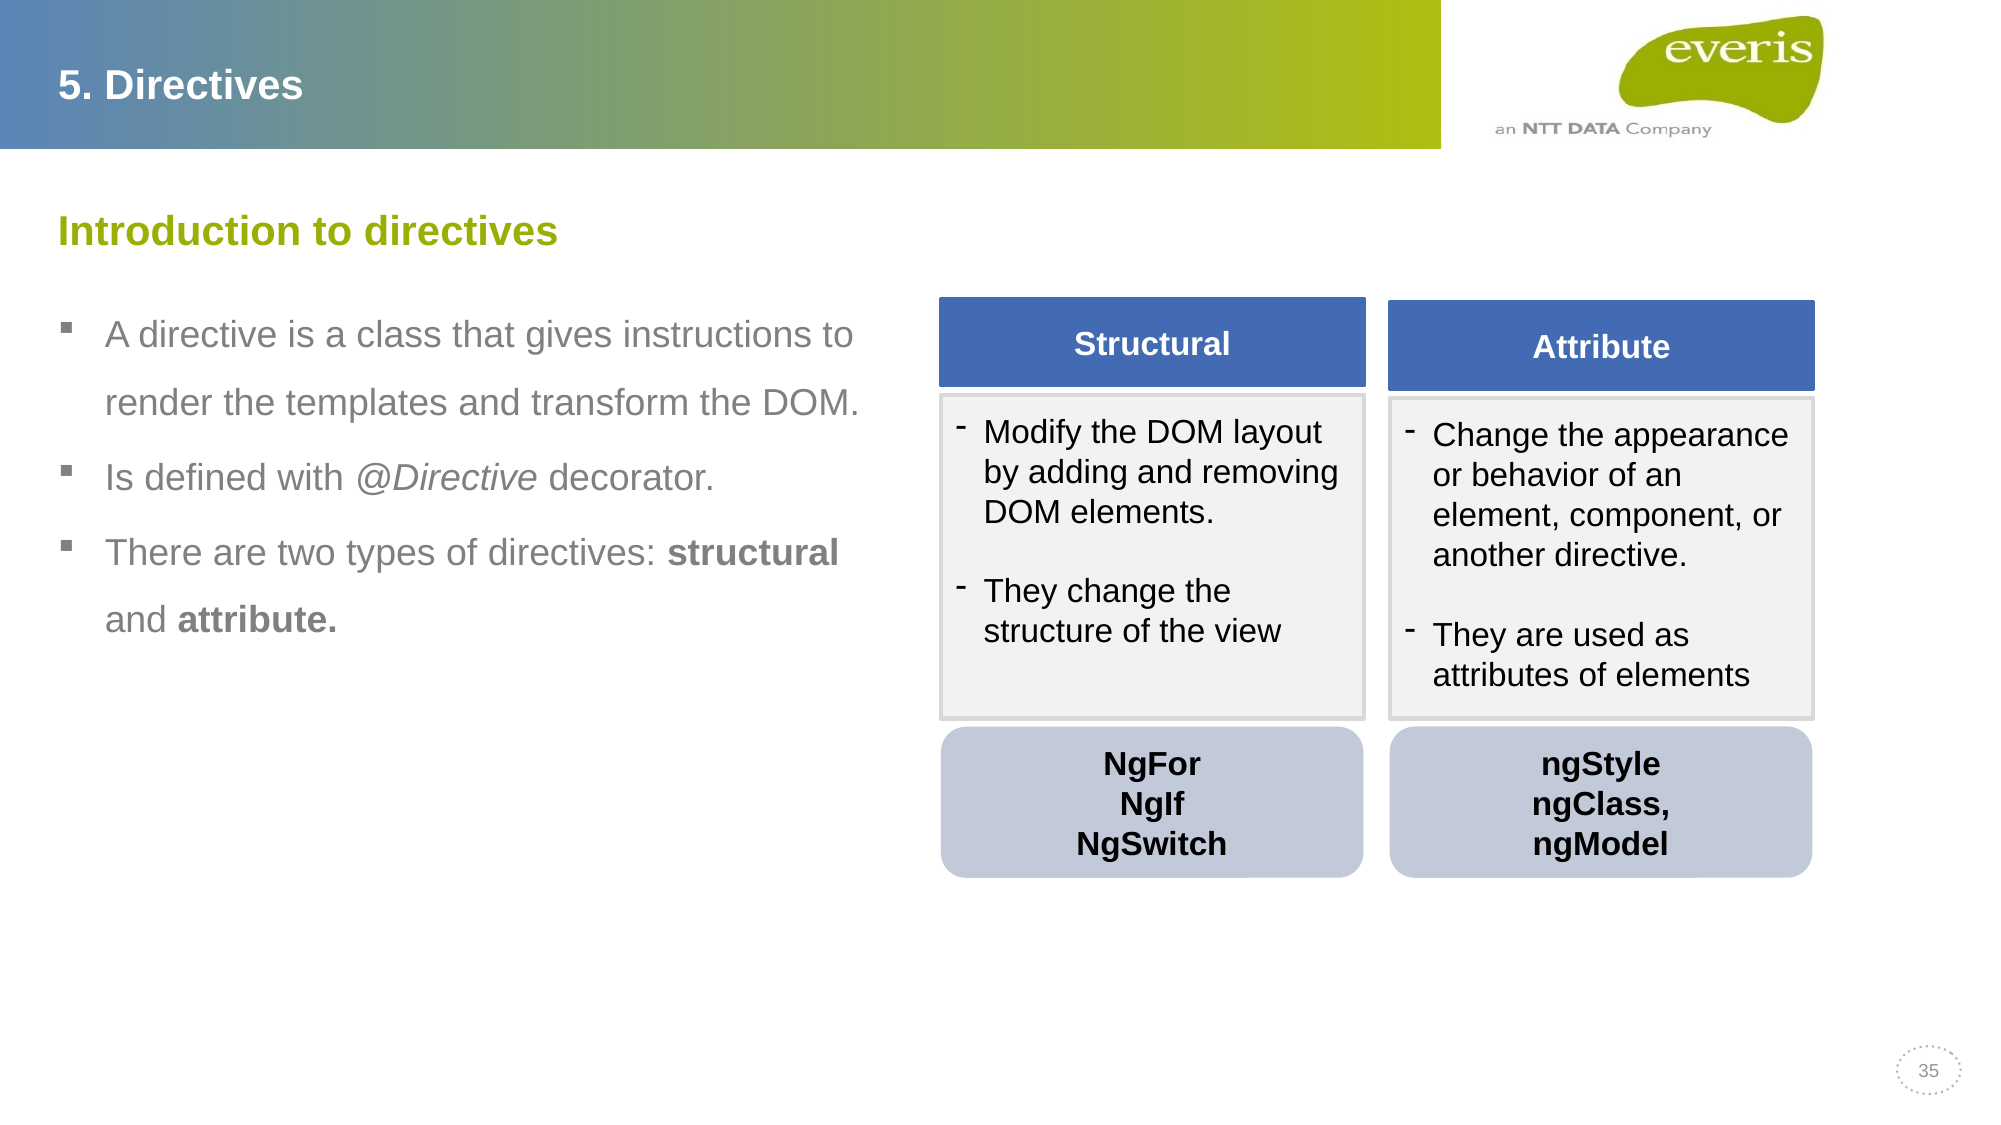

# 5. Directives
Introduction to directives
A directive is a class that gives instructions to render the templates and transform the DOM.
Is defined with @Directive decorator.
There are two types of directives: structural and attribute.
Structural
Attribute

Modify the DOM layout by adding and removing DOM elements.

They change the structure of the view

Change the appearance or behavior of an element, component, or another directive.

They are used as attributes of elements
ngStyle
ngClass,
ngModel
NgFor
NgIf
NgSwitch